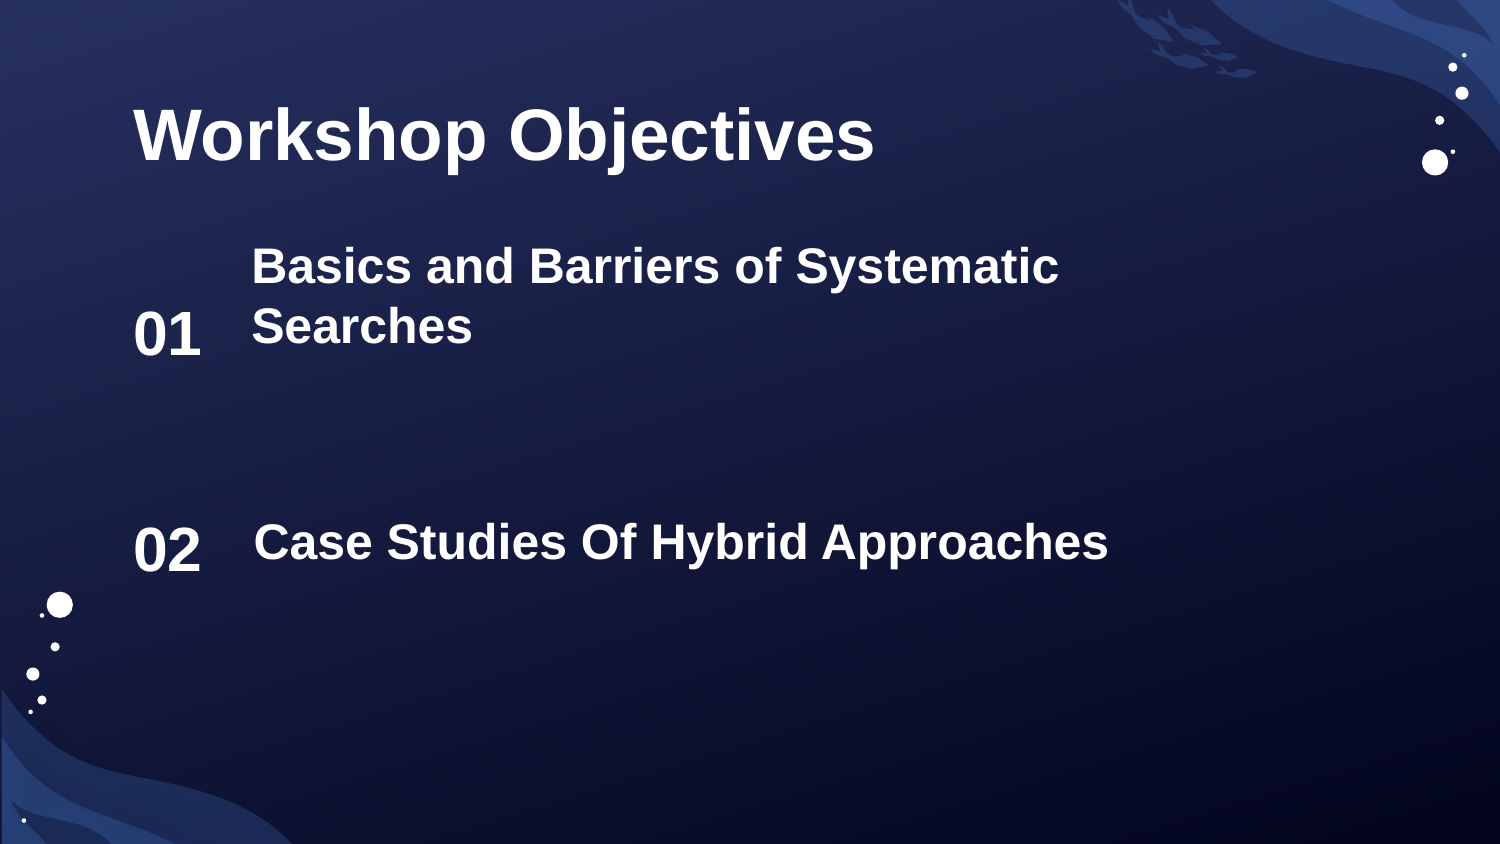

# Workshop Objectives
01
Basics and Barriers of Systematic Searches
02
Case Studies Of Hybrid Approaches